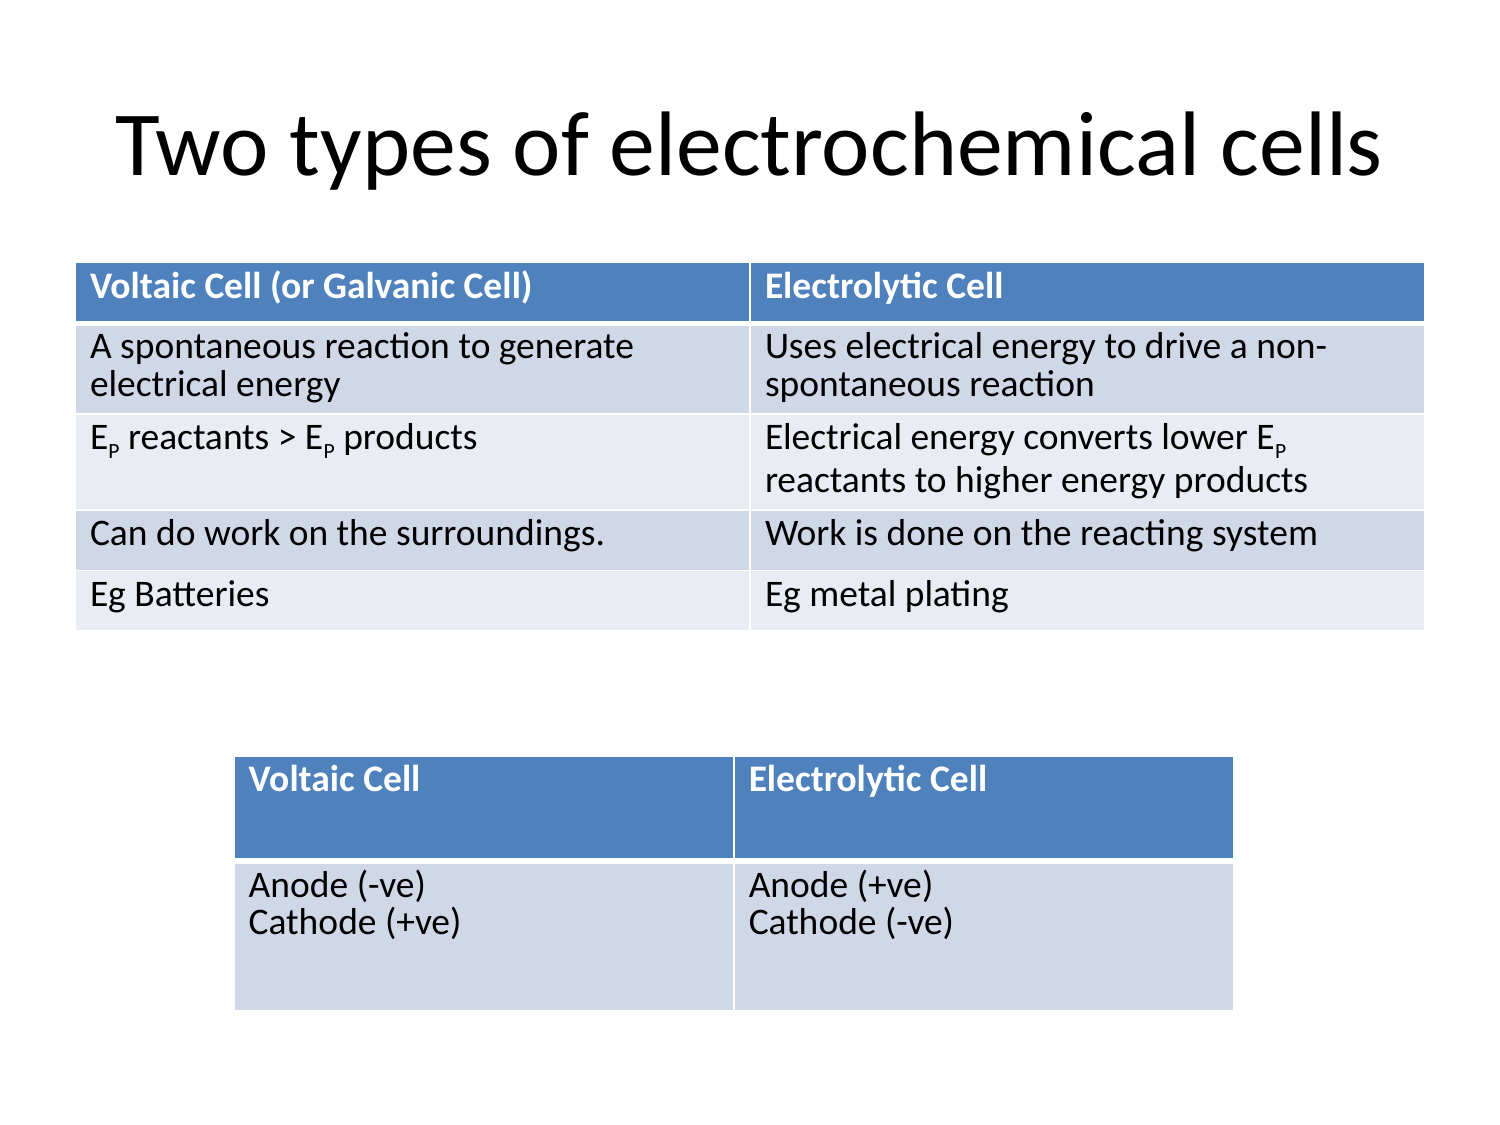

# Two types of electrochemical cells
| Voltaic Cell (or Galvanic Cell) | Electrolytic Cell |
| --- | --- |
| A spontaneous reaction to generate electrical energy | Uses electrical energy to drive a non-spontaneous reaction |
| EP reactants > EP products | Electrical energy converts lower EP reactants to higher energy products |
| Can do work on the surroundings. | Work is done on the reacting system |
| Eg Batteries | Eg metal plating |

| Voltaic Cell | Electrolytic Cell |
| --- | --- |
| Anode (-ve) Cathode (+ve) | Anode (+ve) Cathode (-ve) |